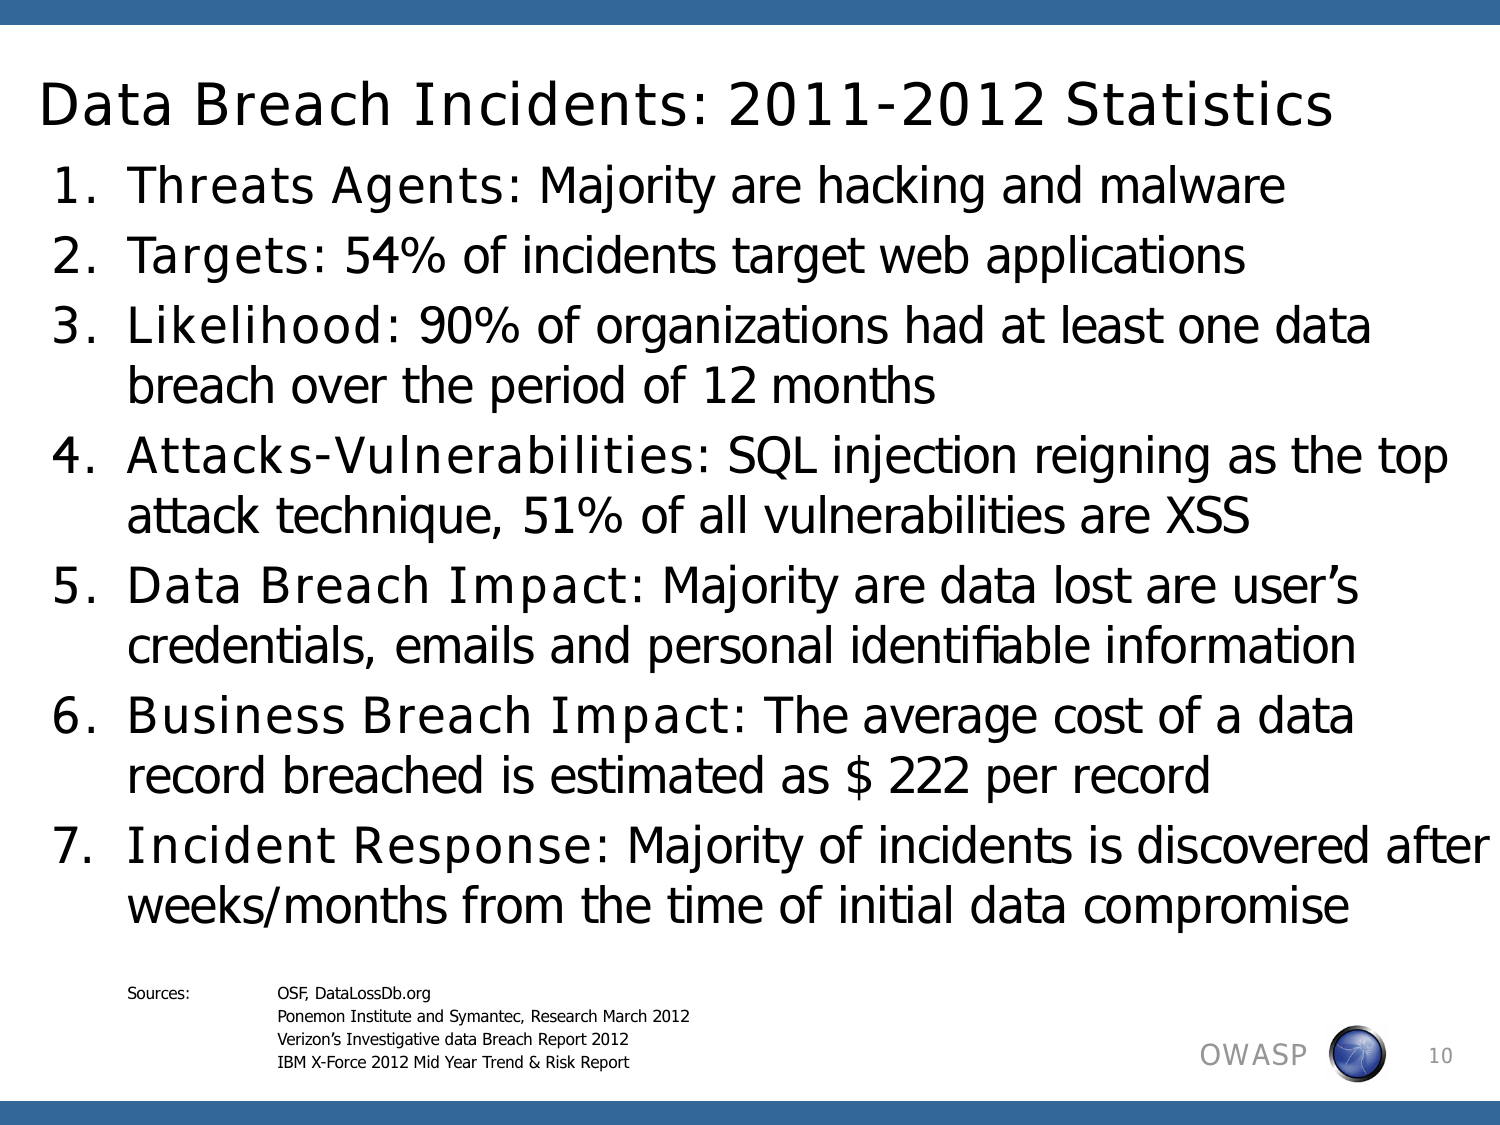

# Data Breach Incidents: 2011-2012 Statistics
Threats Agents: Majority are hacking and malware
Targets: 54% of incidents target web applications
Likelihood: 90% of organizations had at least one data breach over the period of 12 months
Attacks-Vulnerabilities: SQL injection reigning as the top attack technique, 51% of all vulnerabilities are XSS
Data Breach Impact: Majority are data lost are user’s credentials, emails and personal identifiable information
Business Breach Impact: The average cost of a data record breached is estimated as $ 222 per record
Incident Response: Majority of incidents is discovered after weeks/months from the time of initial data compromise
Sources: 	OSF, DataLossDb.org
	Ponemon Institute and Symantec, Research March 2012
	Verizon’s Investigative data Breach Report 2012
	IBM X-Force 2012 Mid Year Trend & Risk Report

10